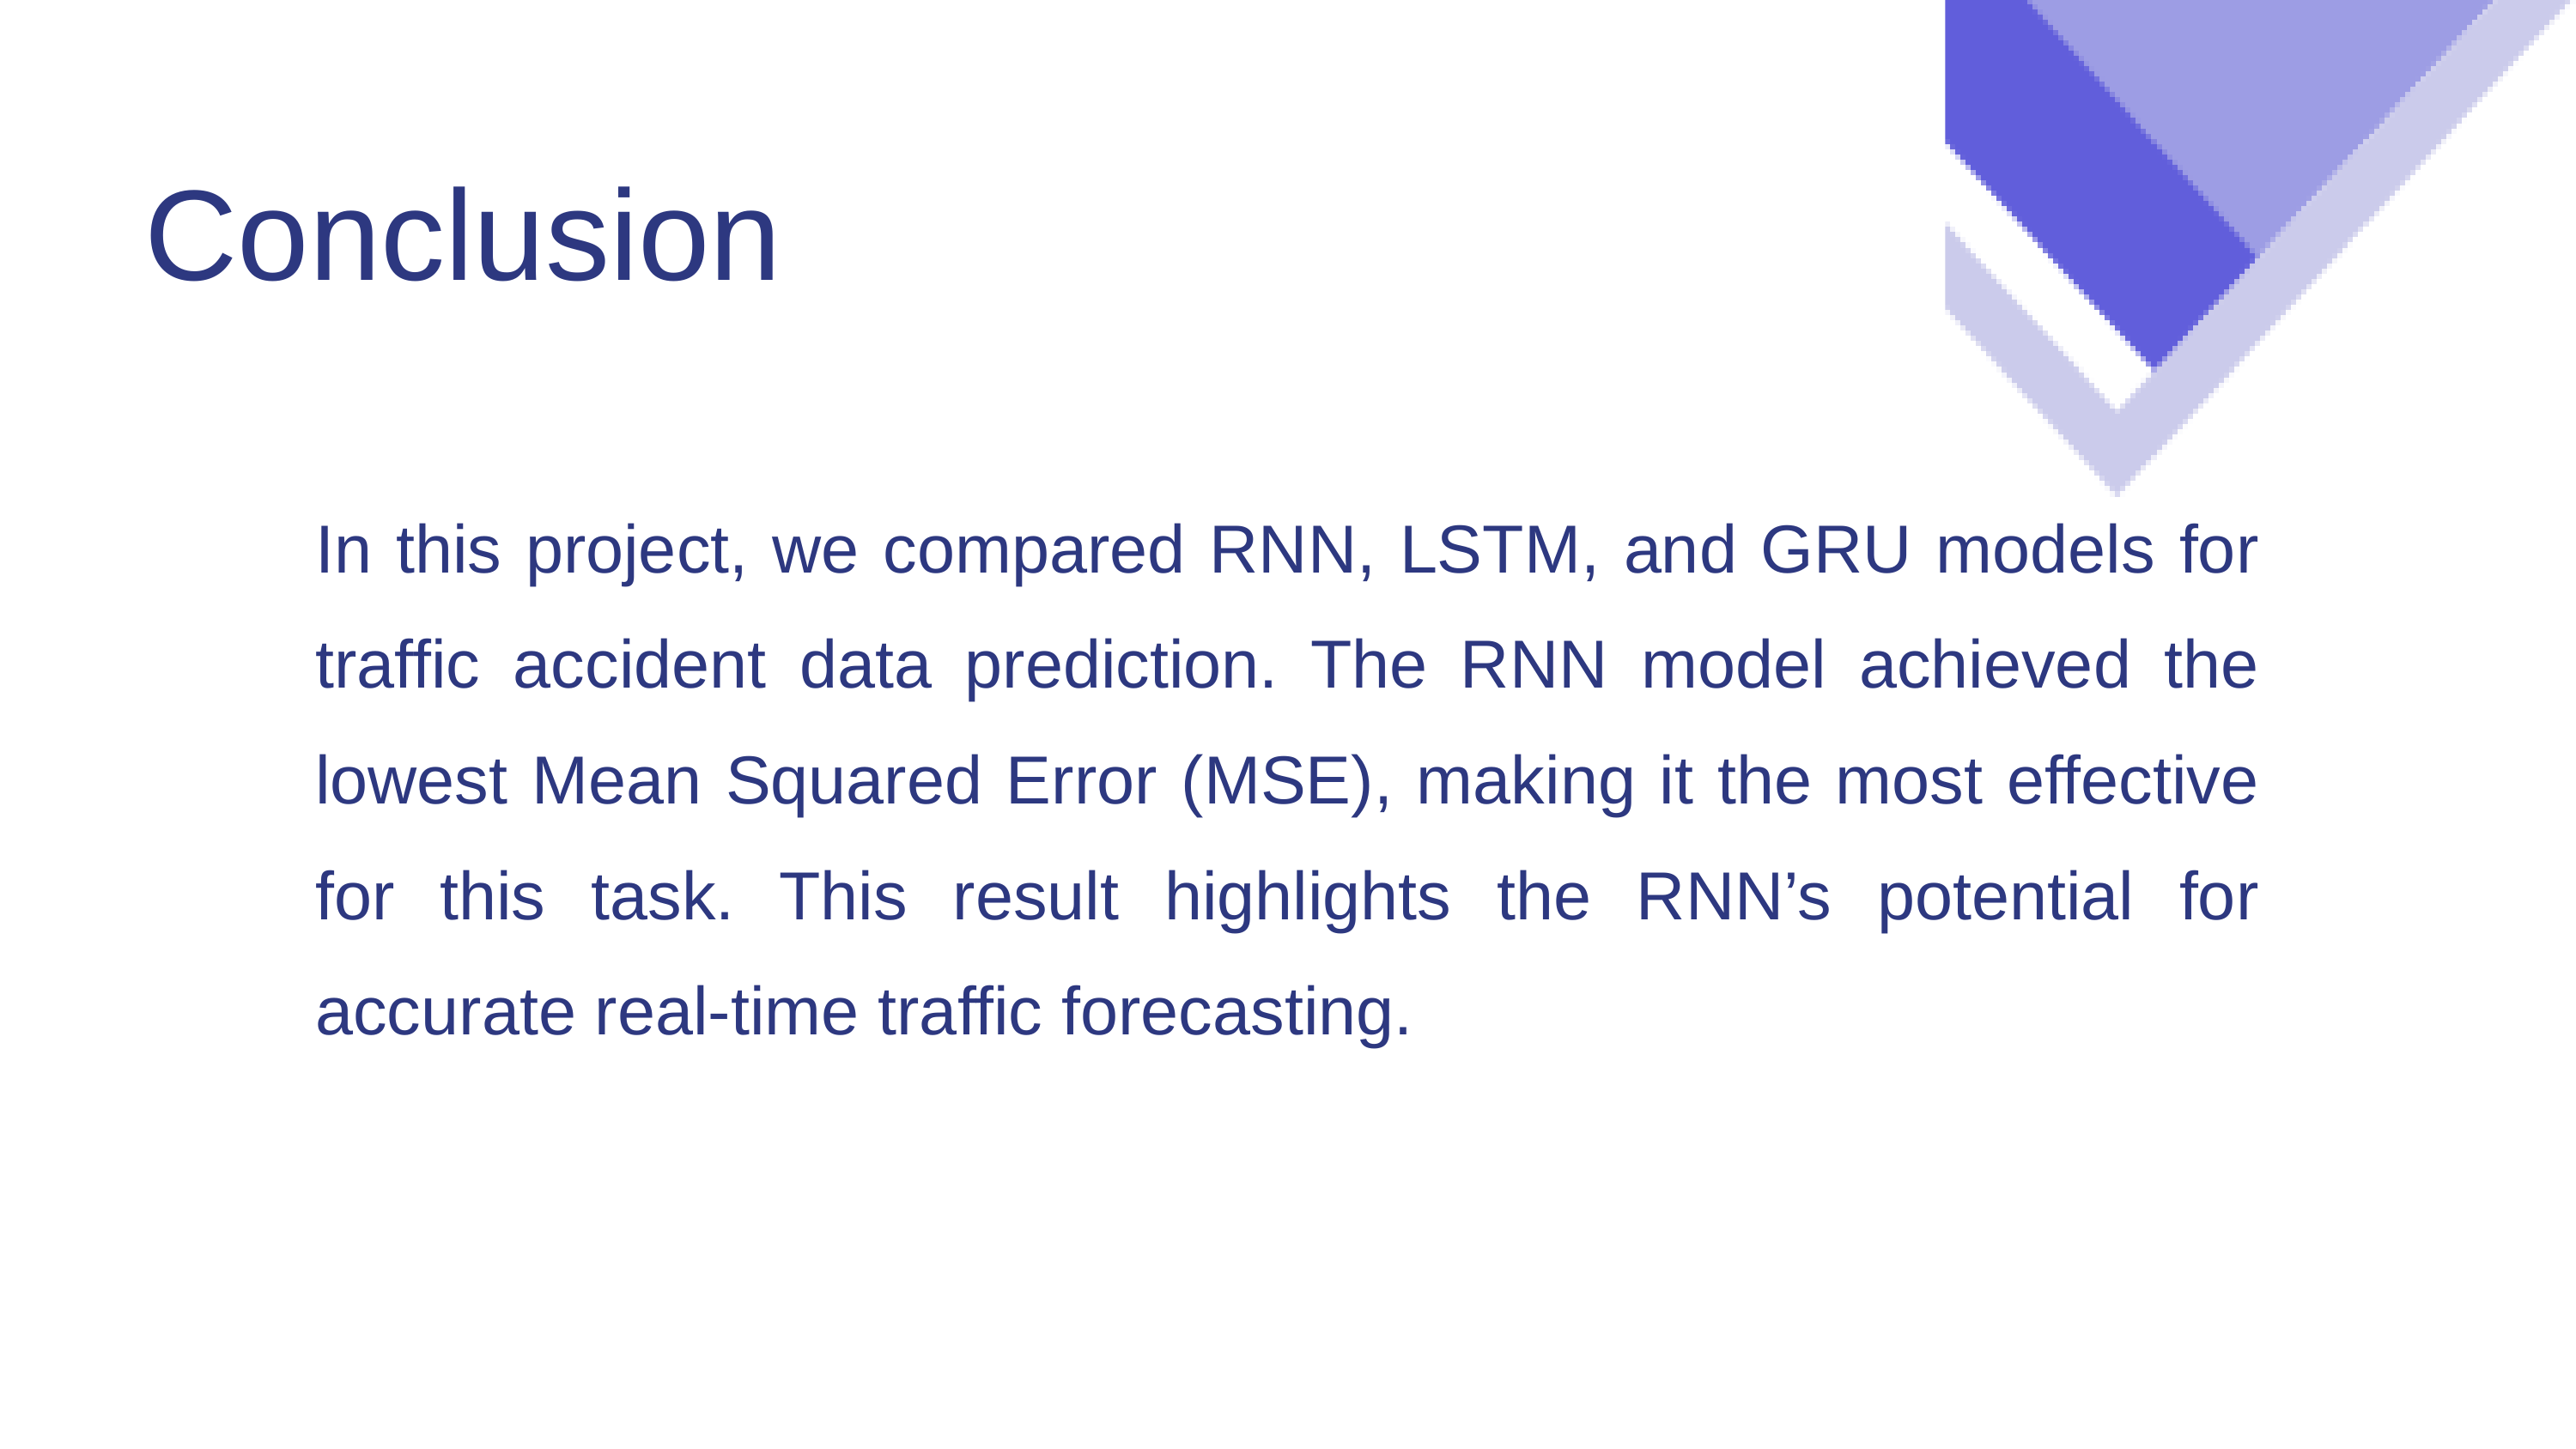

Conclusion
In this project, we compared RNN, LSTM, and GRU models for traffic accident data prediction. The RNN model achieved the lowest Mean Squared Error (MSE), making it the most effective for this task. This result highlights the RNN’s potential for accurate real-time traffic forecasting.